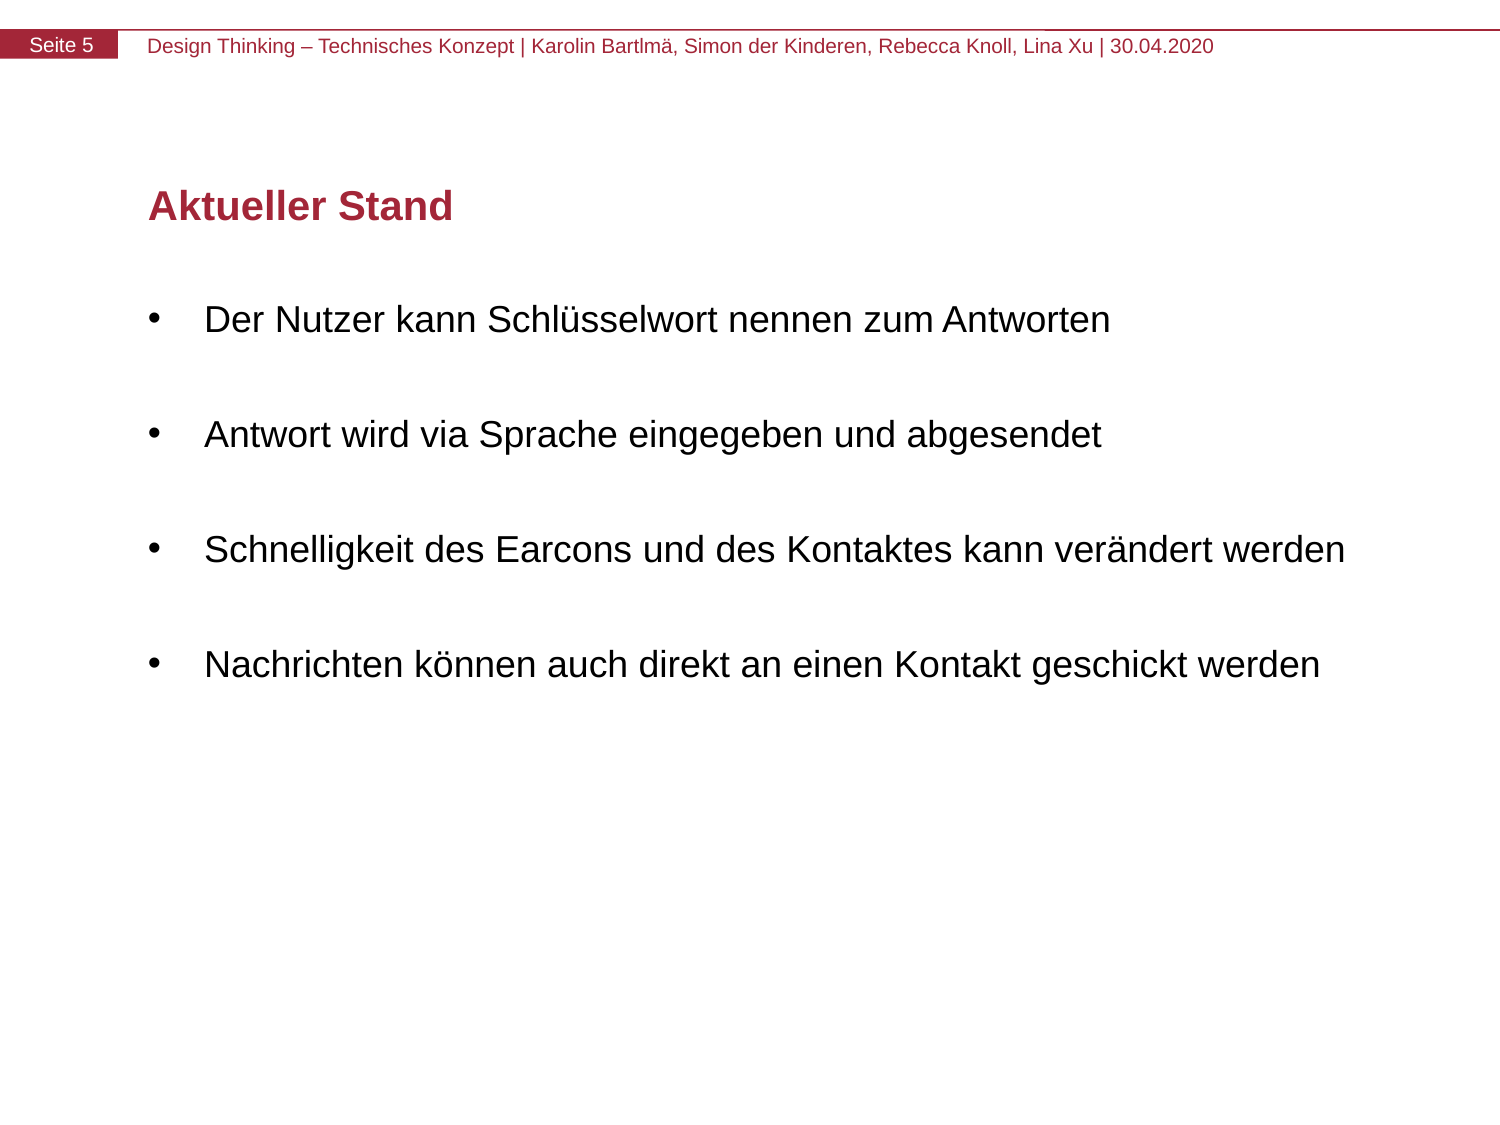

# Aktueller Stand
Der Nutzer kann Schlüsselwort nennen zum Antworten

Antwort wird via Sprache eingegeben und abgesendet

Schnelligkeit des Earcons und des Kontaktes kann verändert werden

Nachrichten können auch direkt an einen Kontakt geschickt werden